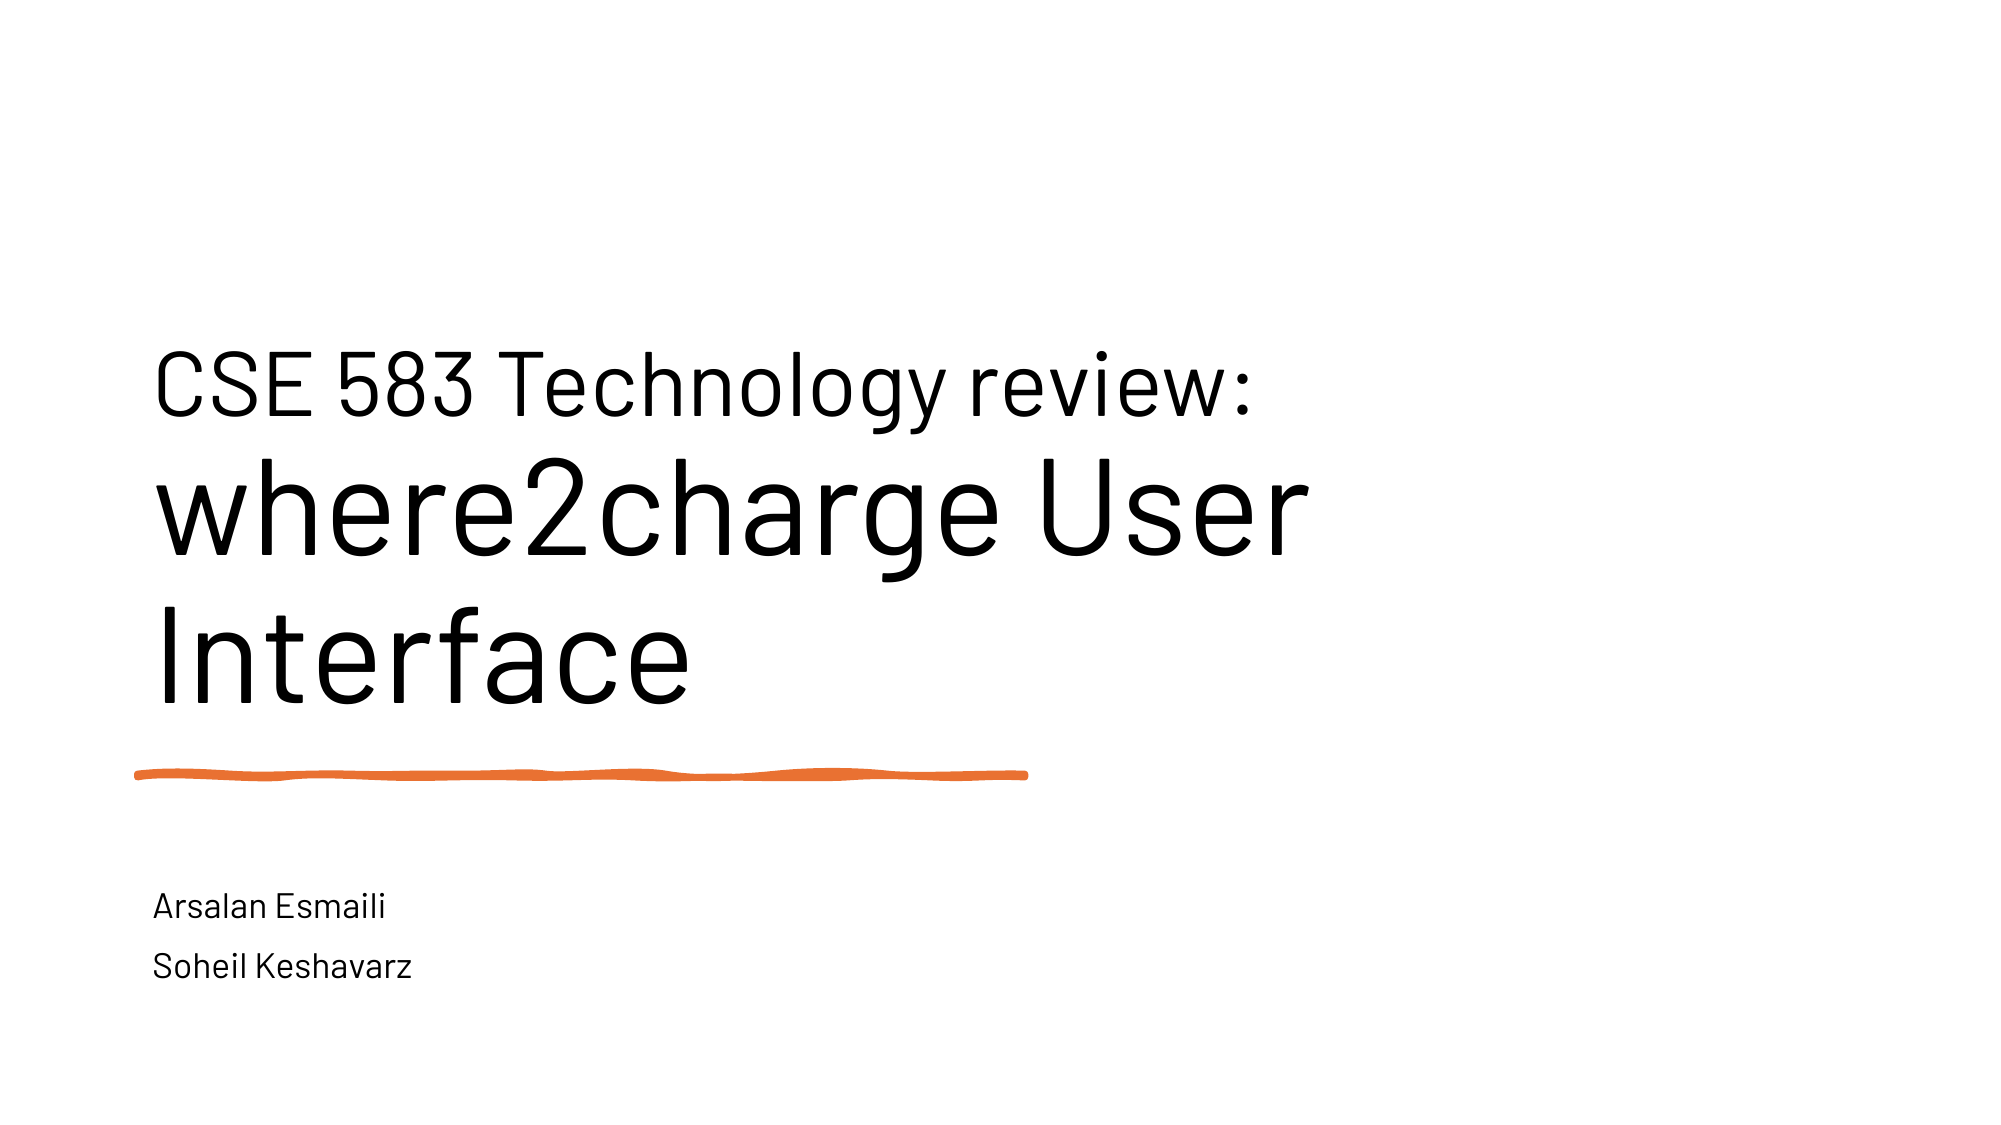

# CSE 583 Technology review: where2charge User Interface

Arsalan Esmaili
Soheil Keshavarz